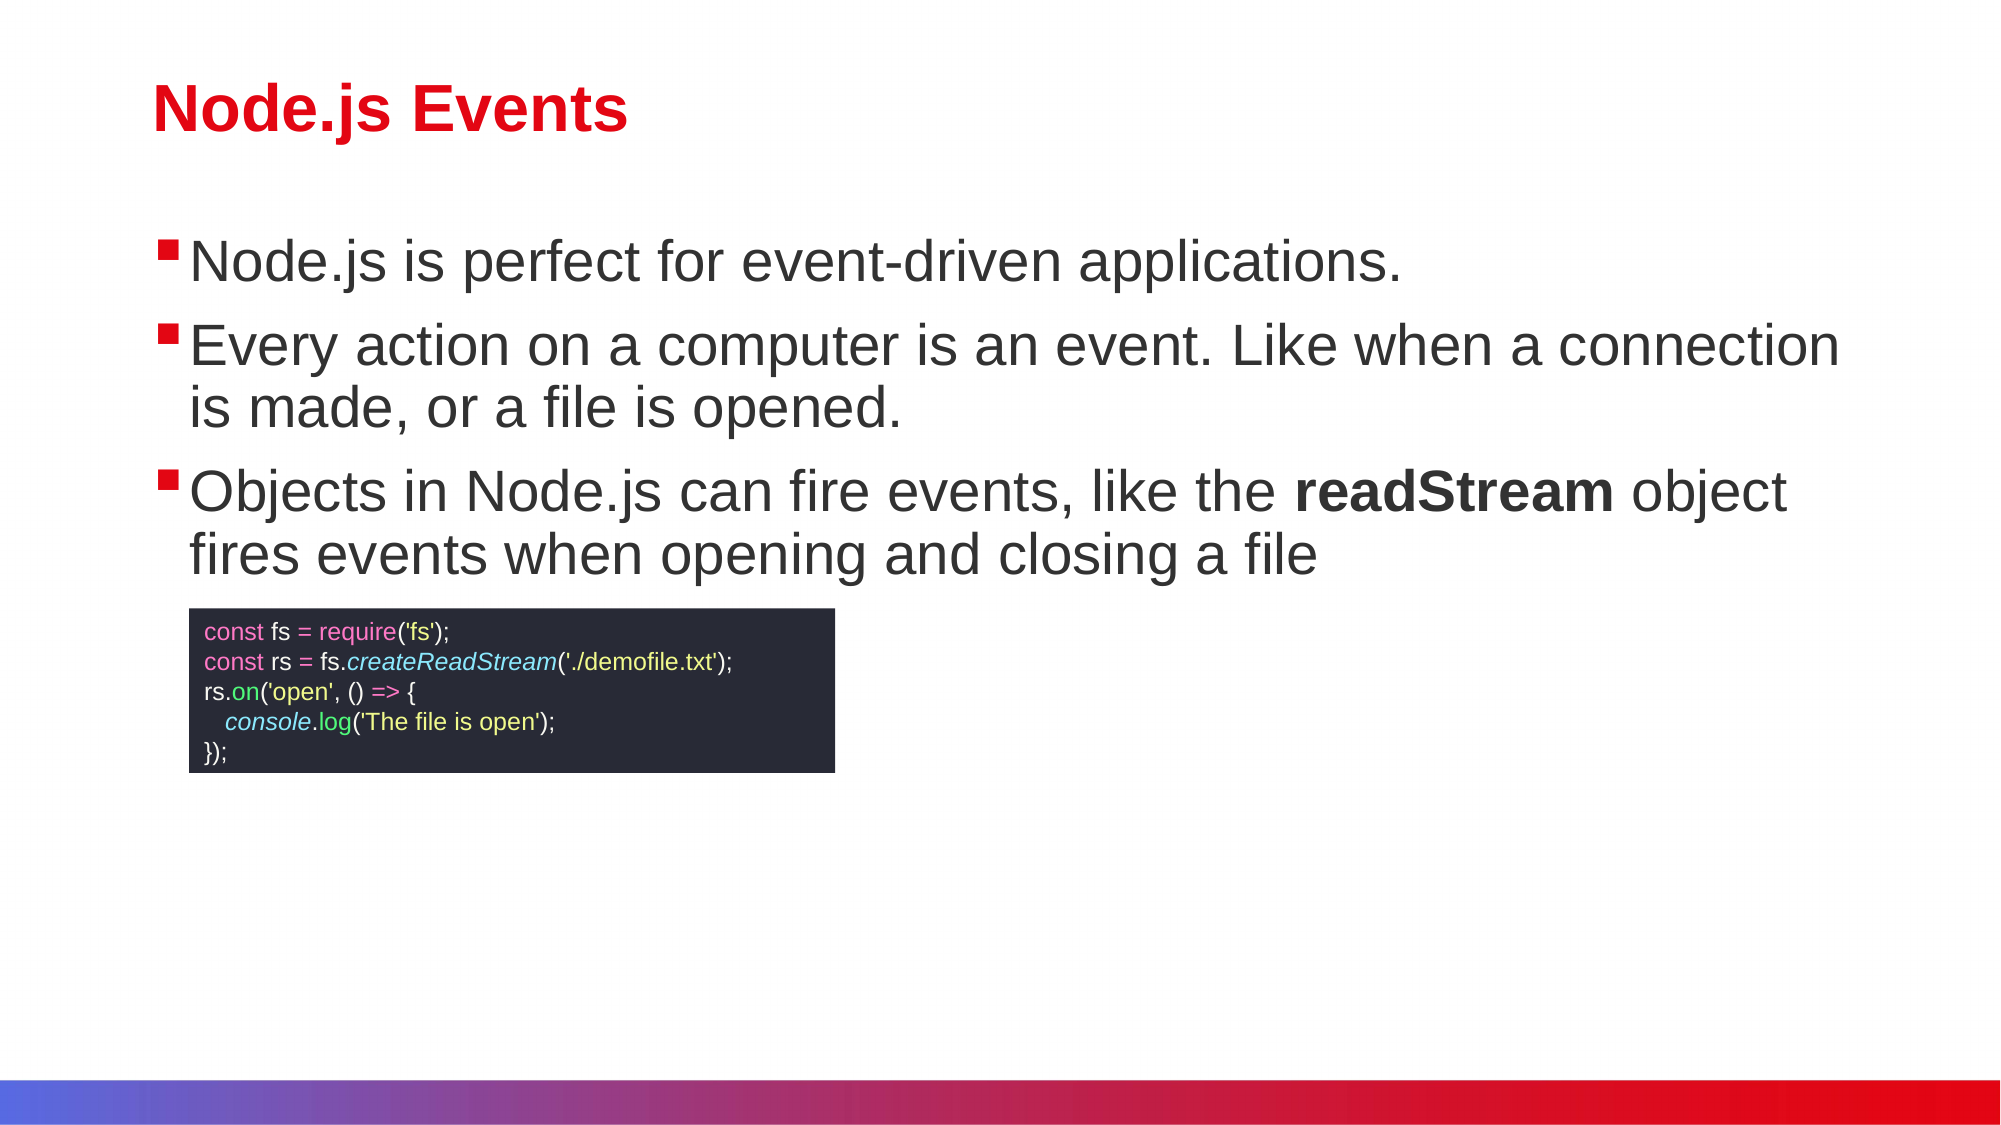

# Node.js Events
Node.js is perfect for event-driven applications.
Every action on a computer is an event. Like when a connection is made, or a file is opened.
Objects in Node.js can fire events, like the readStream object fires events when opening and closing a file
const fs = require('fs');
const rs = fs.createReadStream('./demofile.txt');
rs.on('open', () => {
   console.log('The file is open');
});